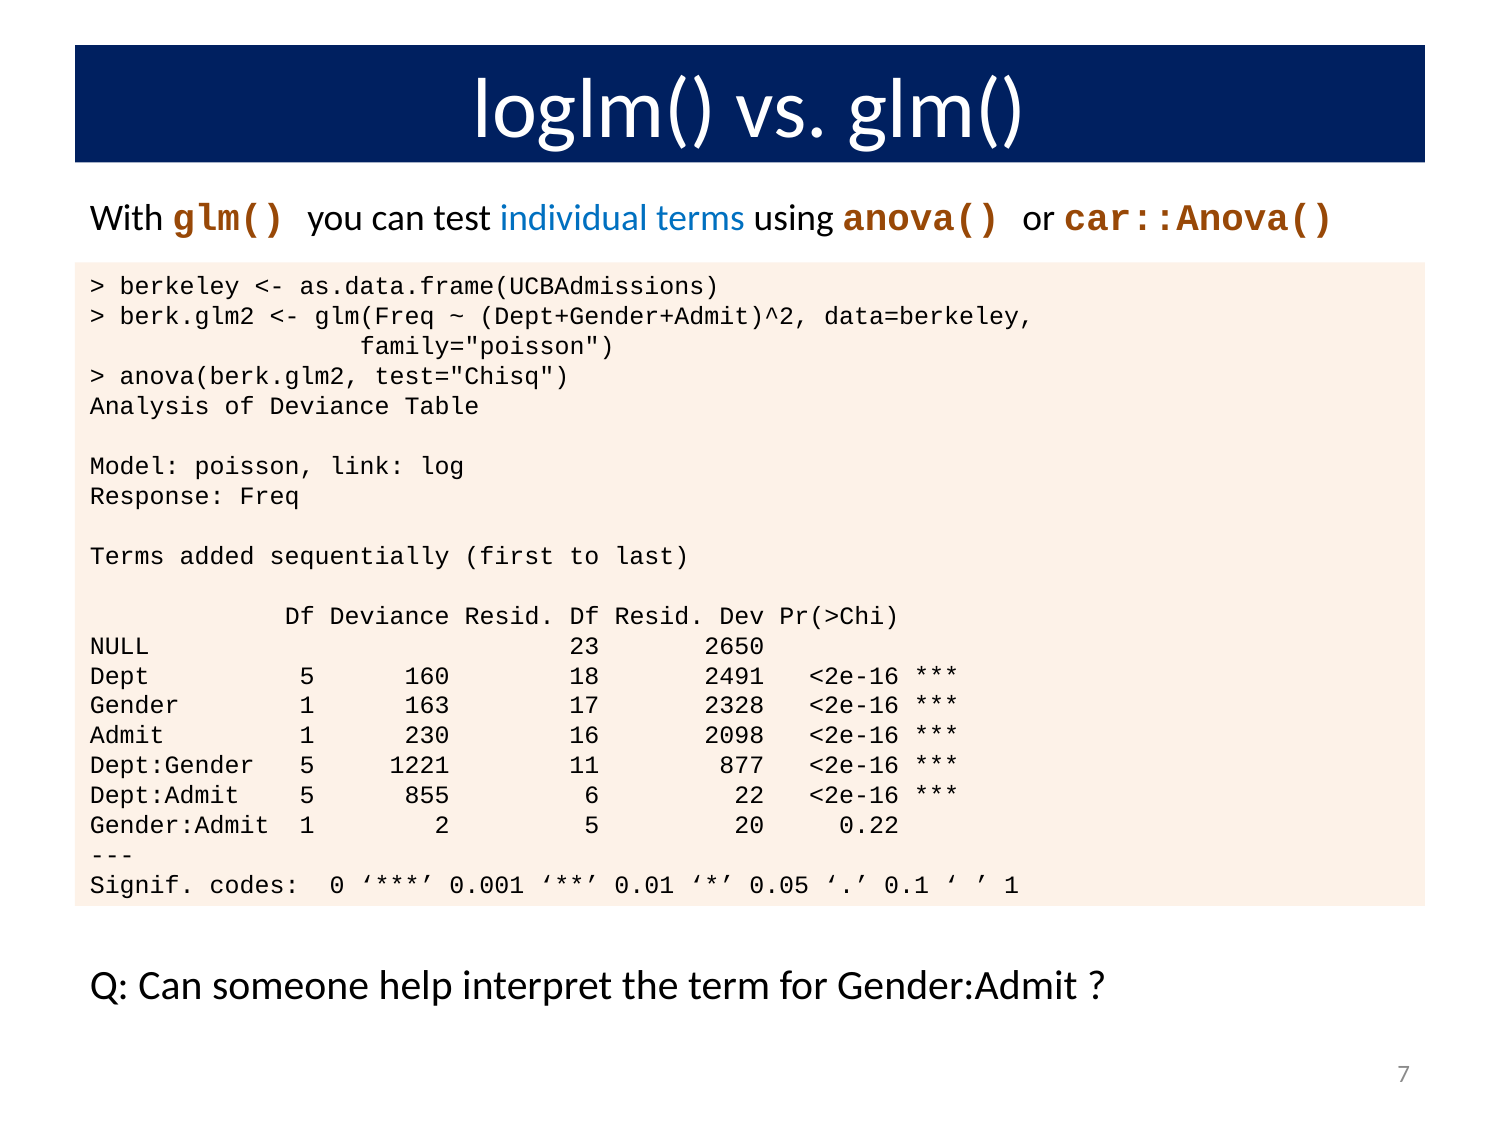

# loglm() vs. glm()
With glm() you can test individual terms using anova() or car::Anova()
> berkeley <- as.data.frame(UCBAdmissions)
> berk.glm2 <- glm(Freq ~ (Dept+Gender+Admit)^2, data=berkeley,
                  family="poisson")
> anova(berk.glm2, test="Chisq")
Analysis of Deviance Table

Model: poisson, link: log
Response: Freq

Terms added sequentially (first to last)

             Df Deviance Resid. Df Resid. Dev Pr(>Chi)
NULL                            23       2650
Dept          5      160        18       2491   <2e-16 ***
Gender        1      163        17       2328   <2e-16 ***
Admit         1      230        16       2098   <2e-16 ***
Dept:Gender   5     1221        11        877   <2e-16 ***
Dept:Admit    5      855         6         22   <2e-16 ***
Gender:Admit  1        2         5         20     0.22
---
Signif. codes:  0 ‘***’ 0.001 ‘**’ 0.01 ‘*’ 0.05 ‘.’ 0.1 ‘ ’ 1
Q: Can someone help interpret the term for Gender:Admit ?
7